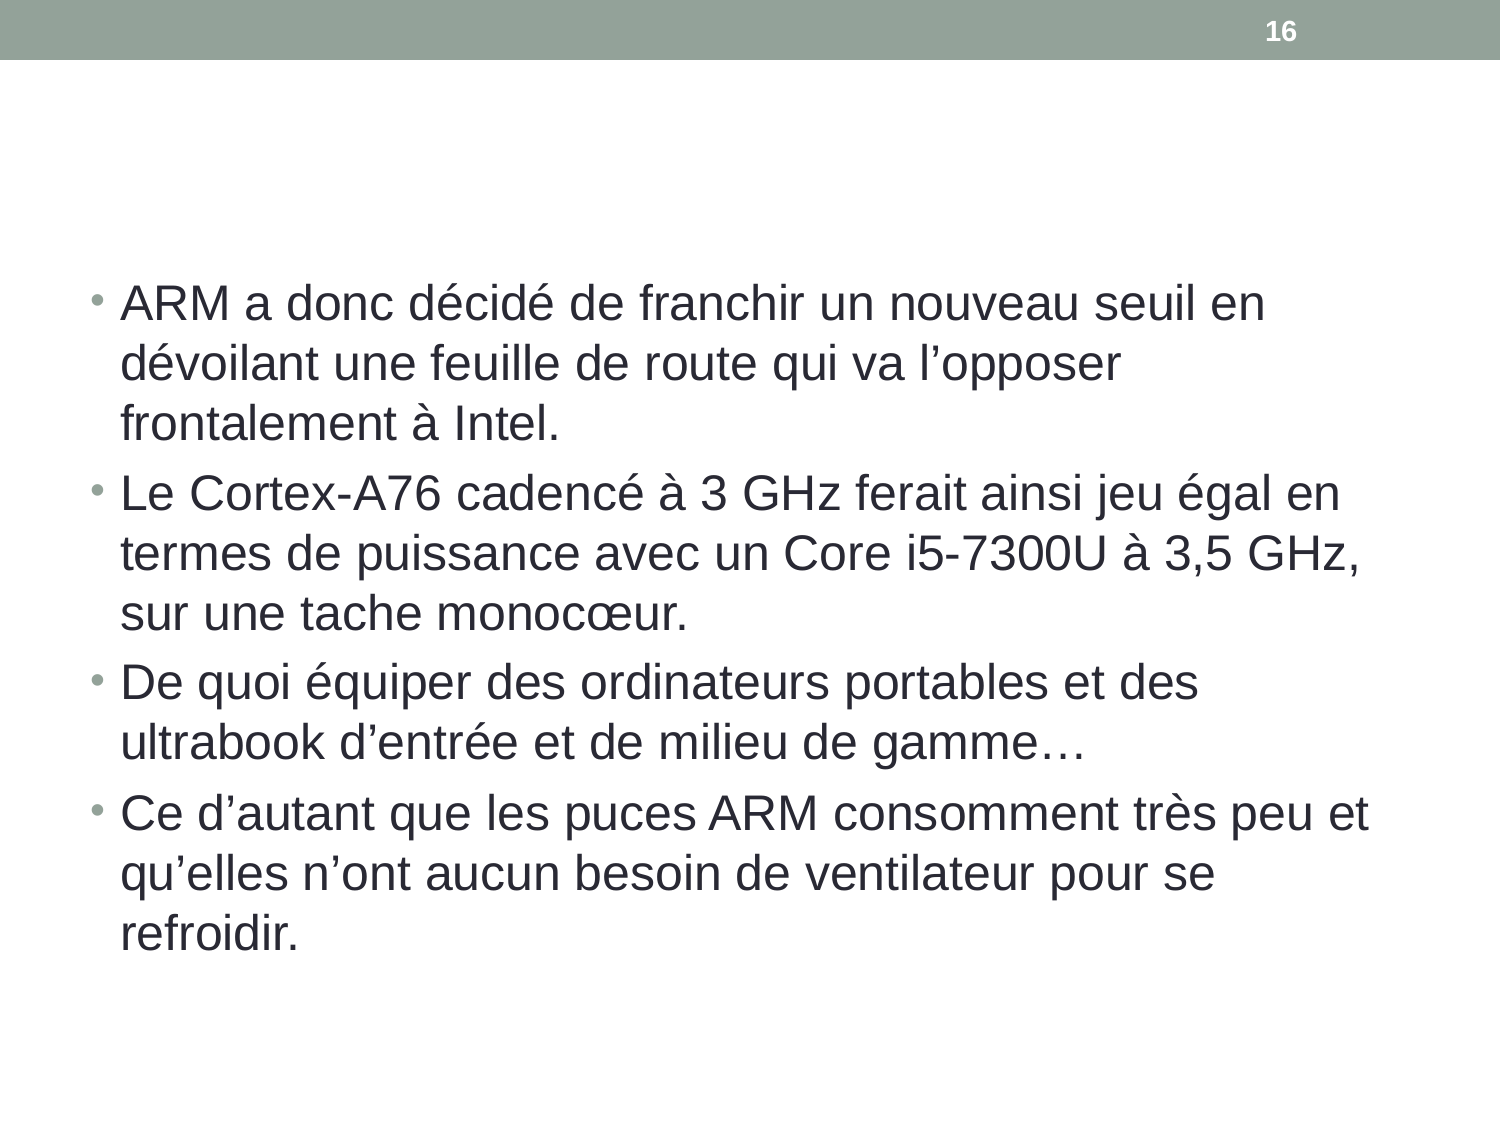

16
#
ARM a donc décidé de franchir un nouveau seuil en dévoilant une feuille de route qui va l’opposer frontalement à Intel.
Le Cortex-A76 cadencé à 3 GHz ferait ainsi jeu égal en termes de puissance avec un Core i5-7300U à 3,5 GHz, sur une tache monocœur.
De quoi équiper des ordinateurs portables et des ultrabook d’entrée et de milieu de gamme…
Ce d’autant que les puces ARM consomment très peu et qu’elles n’ont aucun besoin de ventilateur pour se refroidir.